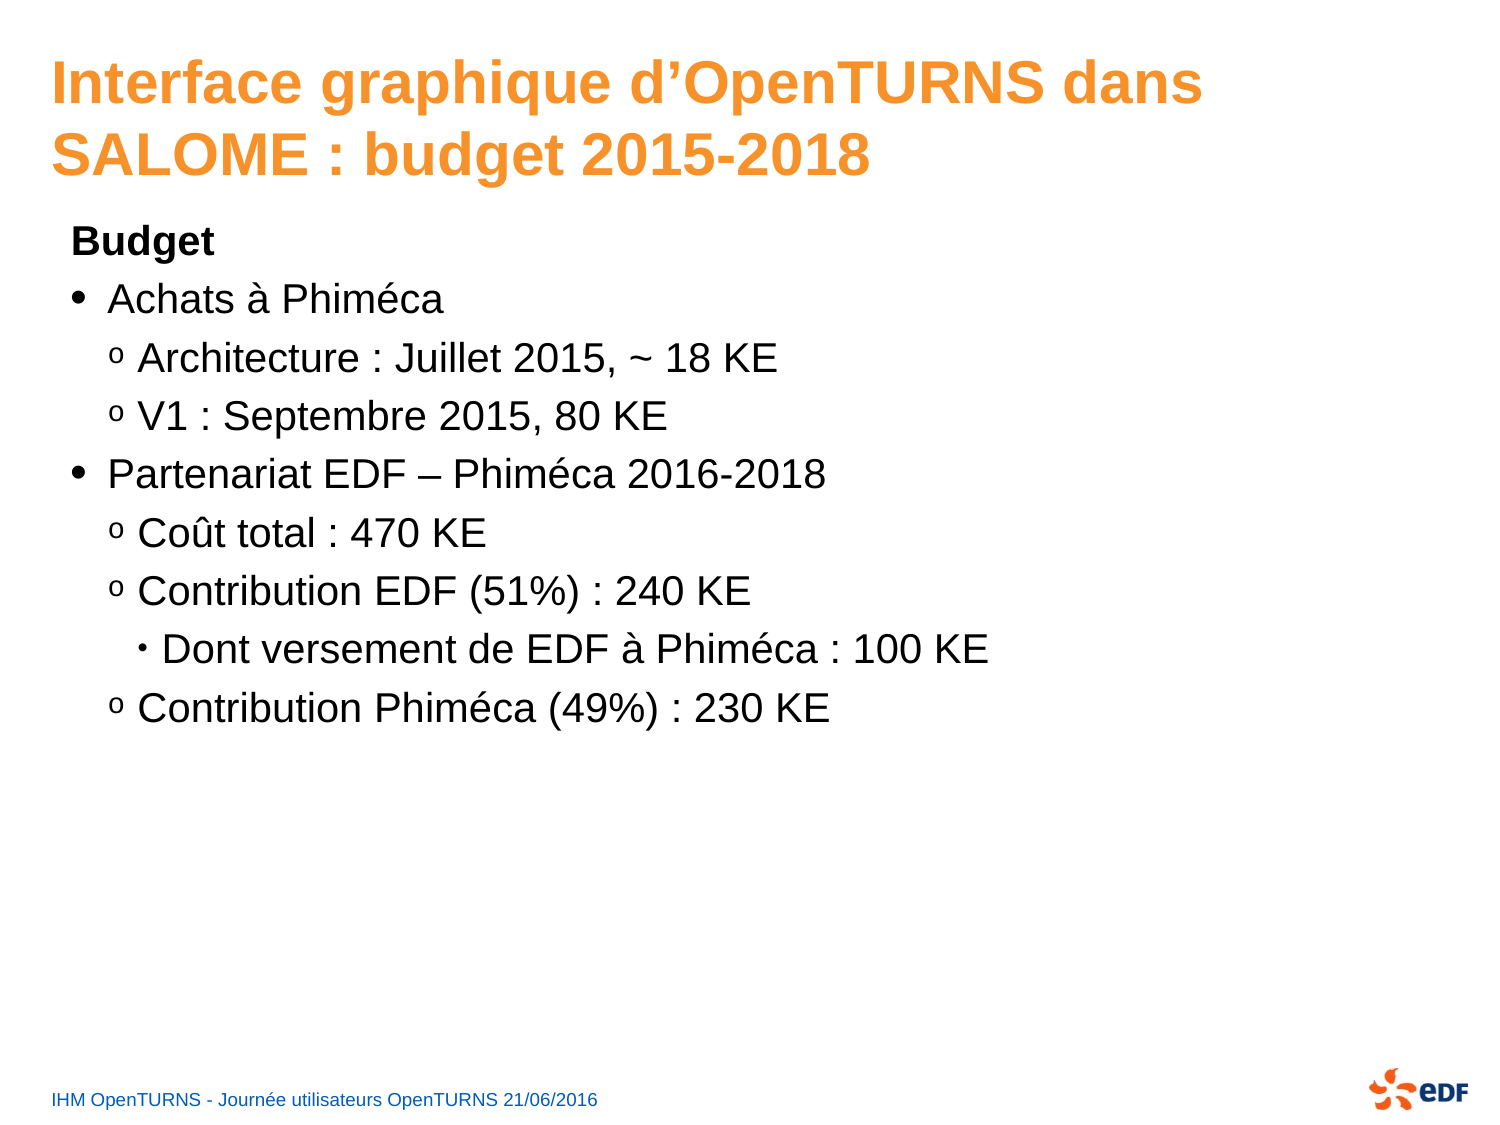

# Interface graphique d’OpenTURNS dans SALOME : budget 2015-2018
Budget
Achats à Phiméca
Architecture : Juillet 2015, ~ 18 KE
V1 : Septembre 2015, 80 KE
Partenariat EDF – Phiméca 2016-2018
Coût total : 470 KE
Contribution EDF (51%) : 240 KE
Dont versement de EDF à Phiméca : 100 KE
Contribution Phiméca (49%) : 230 KE
IHM OpenTURNS - Journée utilisateurs OpenTURNS 21/06/2016